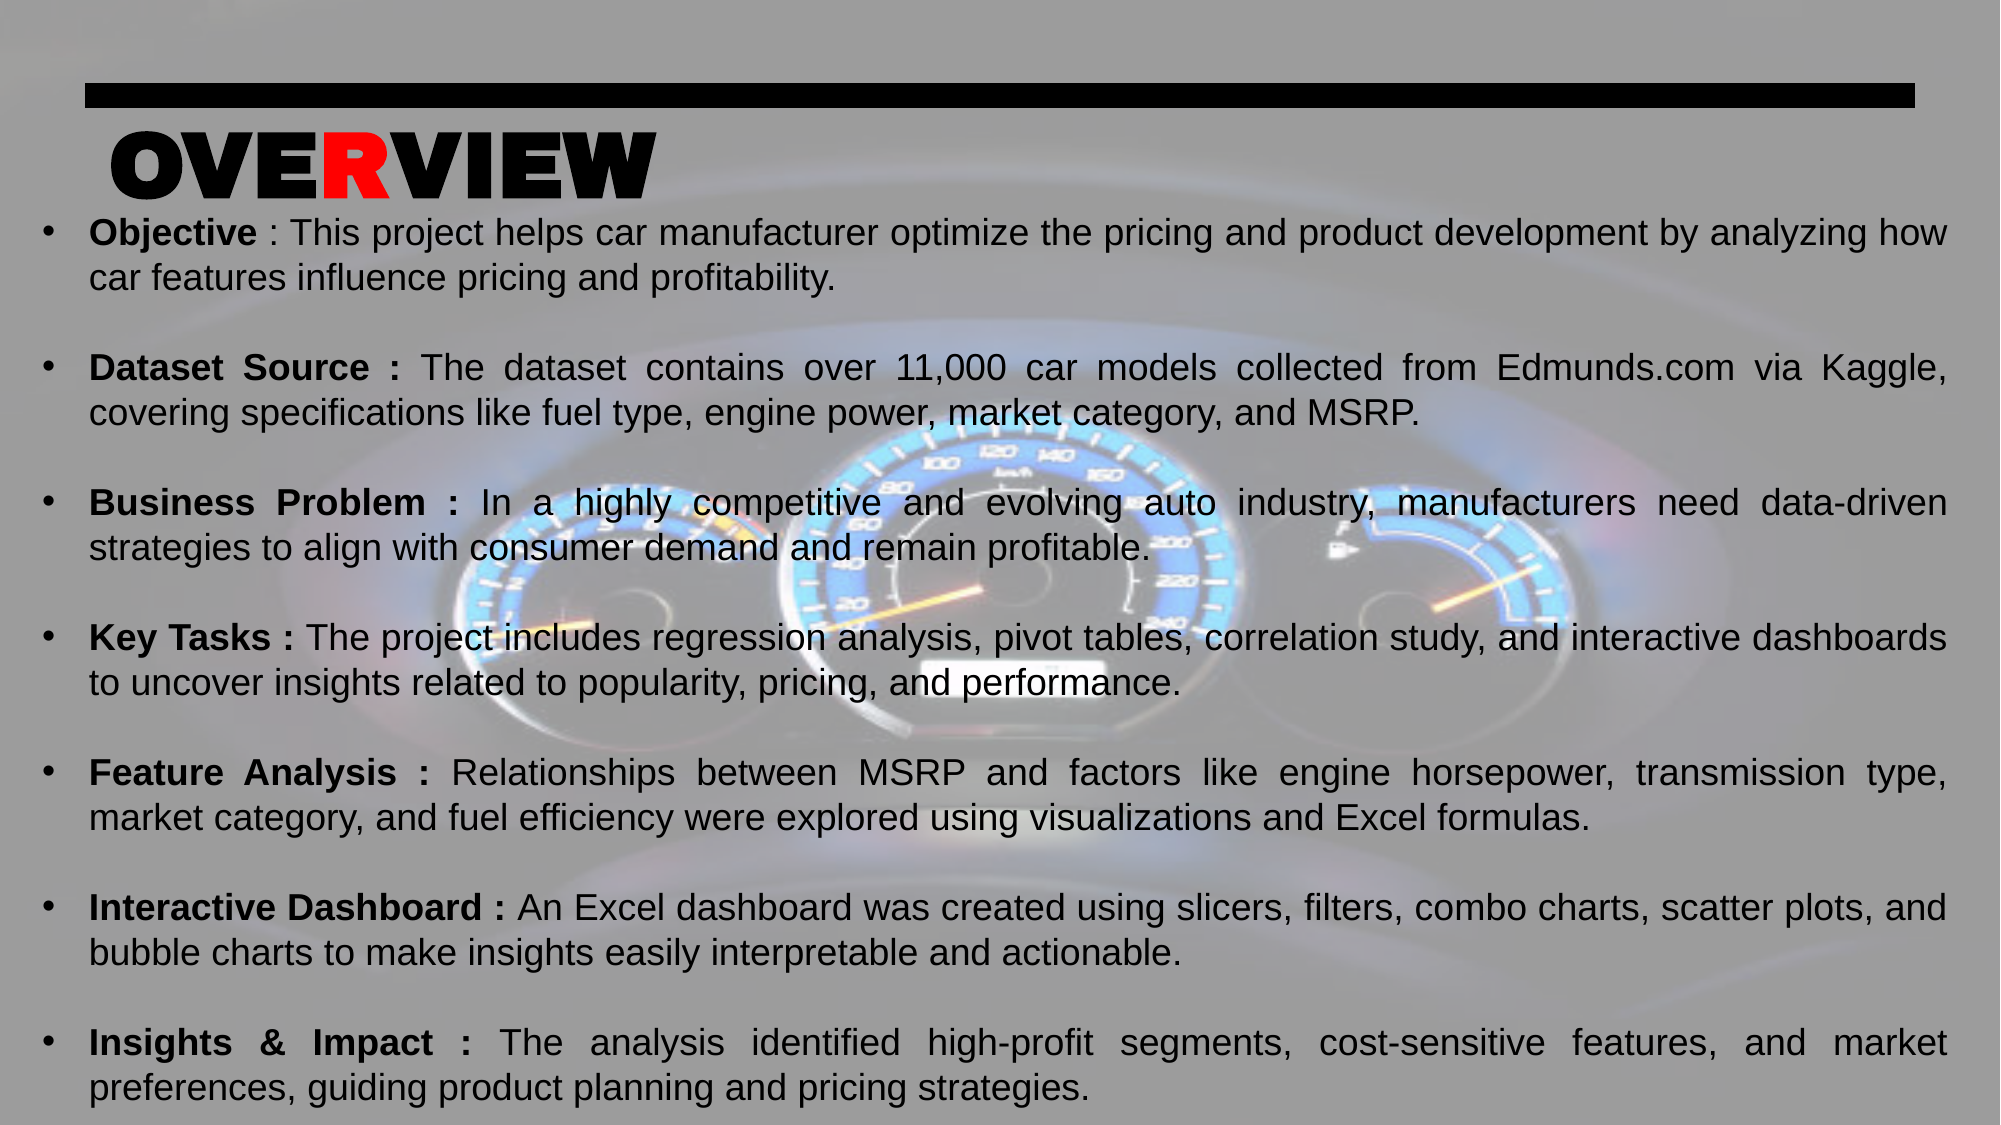

# OVERVIEW
Objective : This project helps car manufacturer optimize the pricing and product development by analyzing how car features influence pricing and profitability.

Dataset Source : The dataset contains over 11,000 car models collected from Edmunds.com via Kaggle, covering specifications like fuel type, engine power, market category, and MSRP.

Business Problem : In a highly competitive and evolving auto industry, manufacturers need data-driven strategies to align with consumer demand and remain profitable.

Key Tasks : The project includes regression analysis, pivot tables, correlation study, and interactive dashboards to uncover insights related to popularity, pricing, and performance.

Feature Analysis : Relationships between MSRP and factors like engine horsepower, transmission type, market category, and fuel efficiency were explored using visualizations and Excel formulas.

Interactive Dashboard : An Excel dashboard was created using slicers, filters, combo charts, scatter plots, and bubble charts to make insights easily interpretable and actionable.

Insights & Impact : The analysis identified high-profit segments, cost-sensitive features, and market preferences, guiding product planning and pricing strategies.